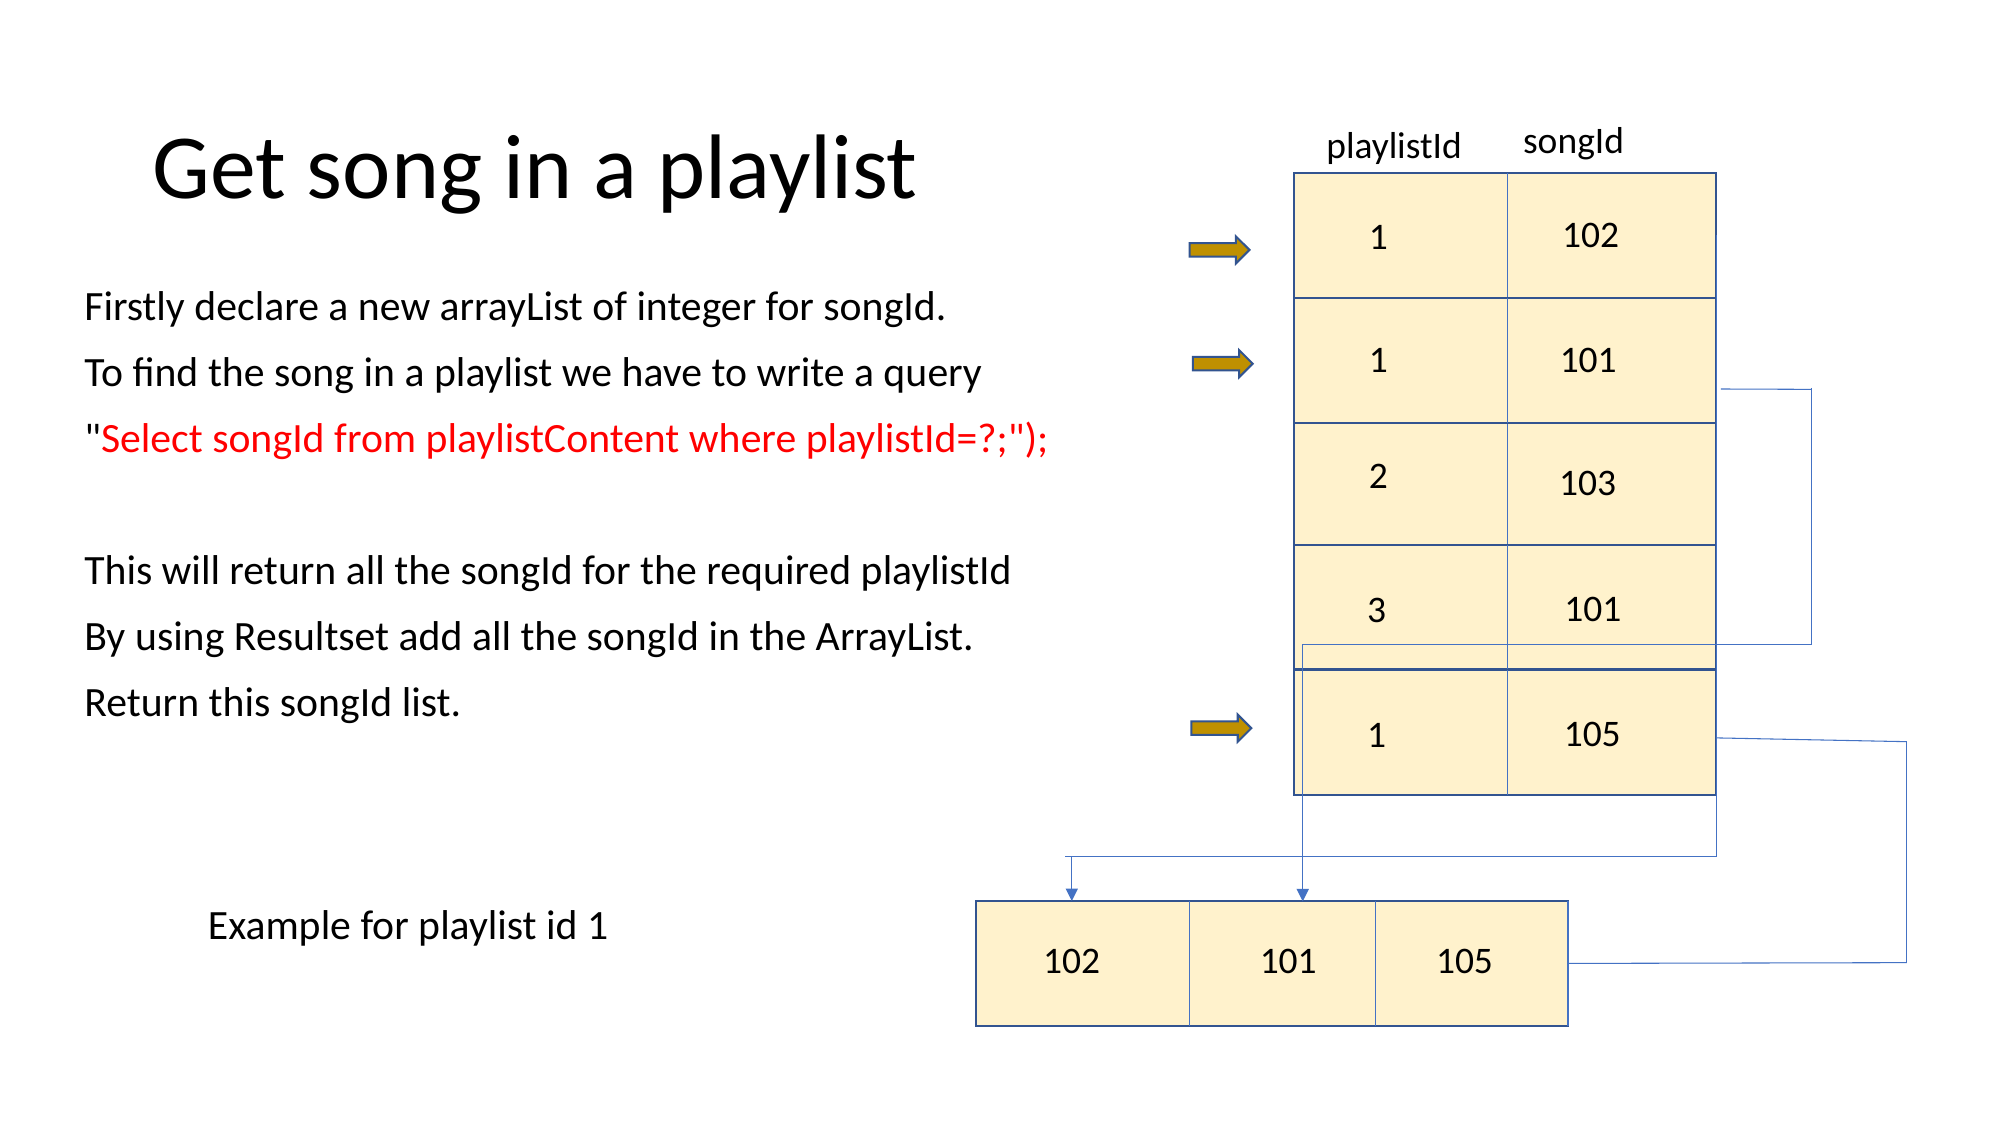

# Get song in a playlist
songId
playlistId

102
1

Firstly declare a new arrayList of integer for songId.
To find the song in a playlist we have to write a query
"Select songId from playlistContent where playlistId=?;");

This will return all the songId for the required playlistId
By using Resultset add all the songId in the ArrayList.
Return this songId list.

101
1

2
103

101
3

105
1

Example for playlist id 1

102
101
105